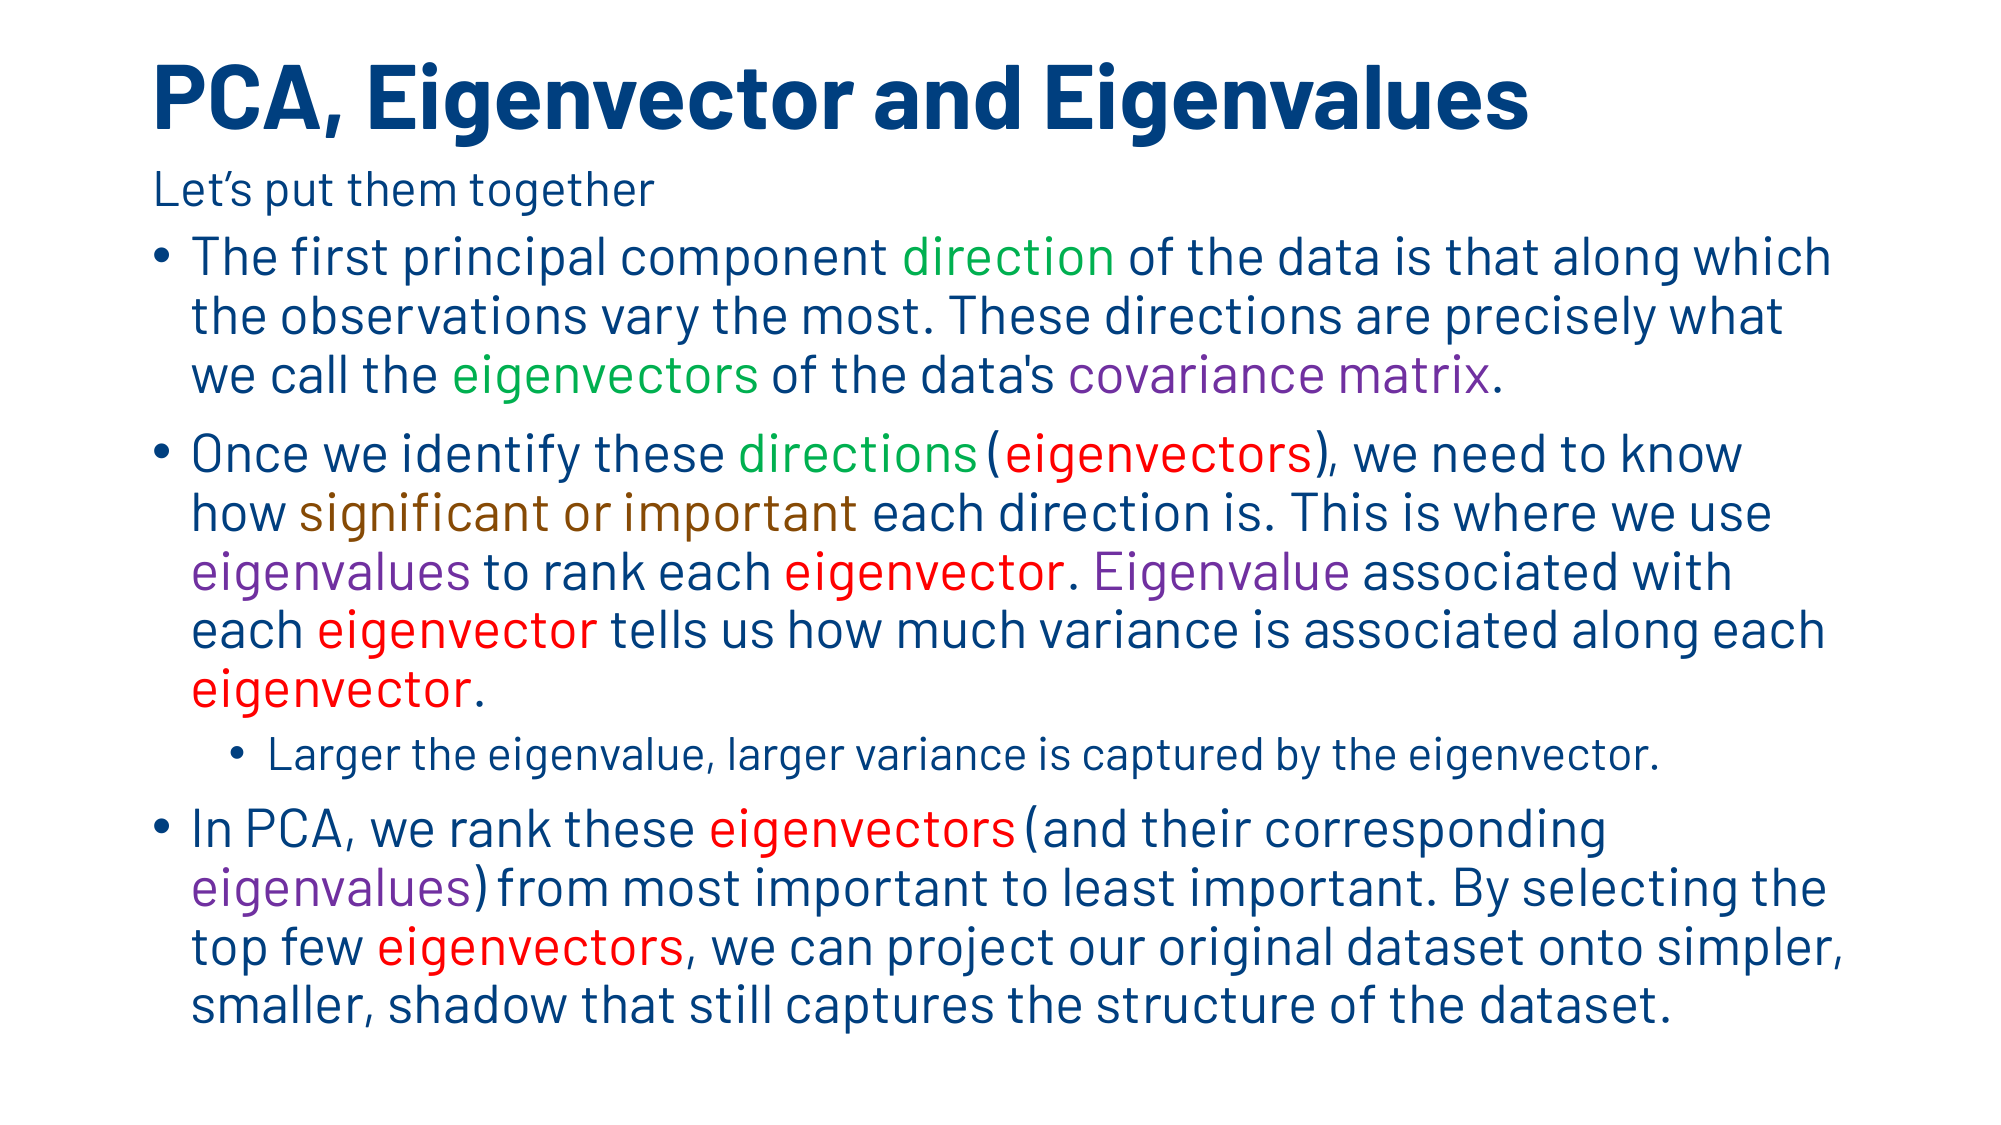

# PCA, Eigenvector and Eigenvalues
Let’s put them together
The first principal component direction of the data is that along which the observations vary the most. These directions are precisely what we call the eigenvectors of the data's covariance matrix.
Once we identify these directions (eigenvectors), we need to know how significant or important each direction is. This is where we use eigenvalues to rank each eigenvector. Eigenvalue associated with each eigenvector tells us how much variance is associated along each eigenvector.
Larger the eigenvalue, larger variance is captured by the eigenvector.
In PCA, we rank these eigenvectors (and their corresponding eigenvalues) from most important to least important. By selecting the top few eigenvectors, we can project our original dataset onto simpler, smaller, shadow that still captures the structure of the dataset.